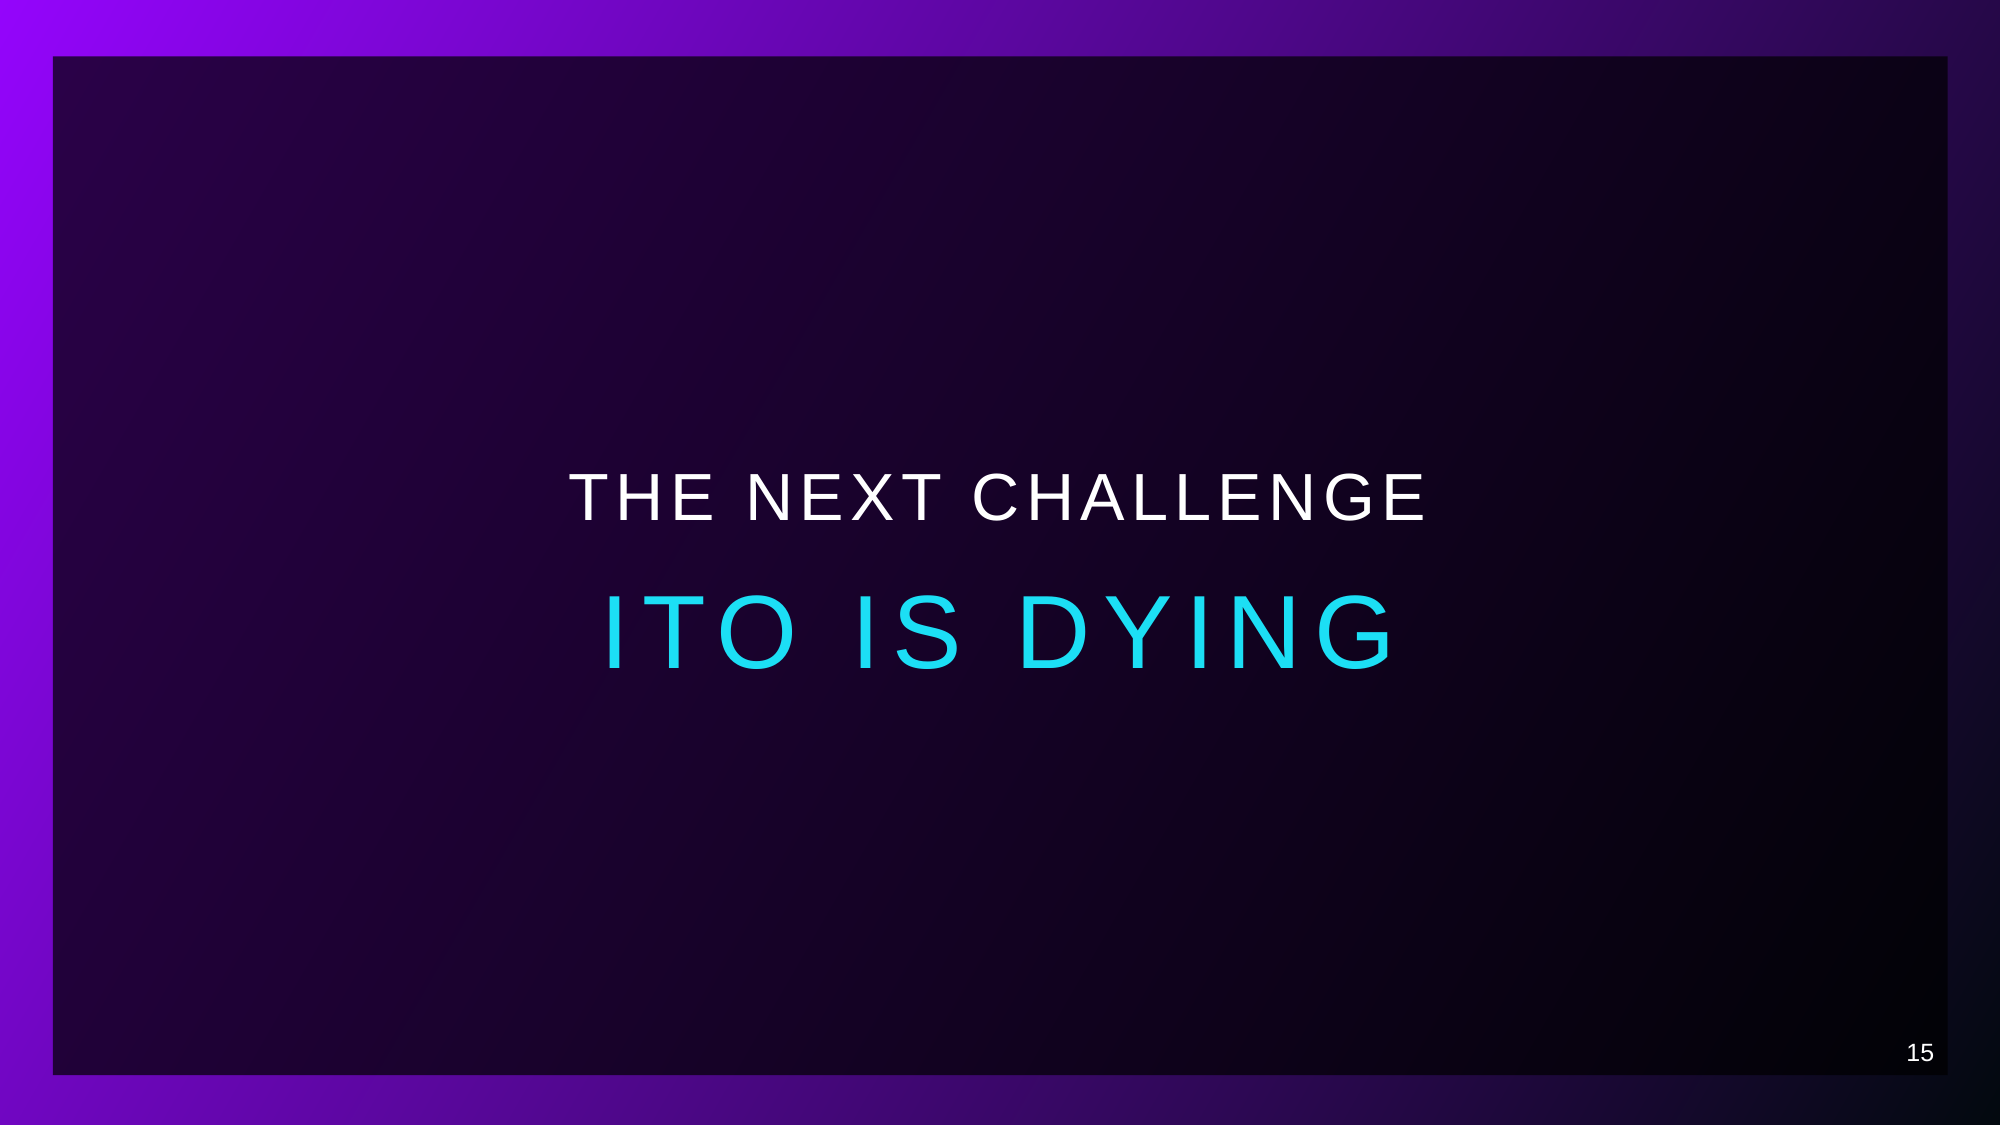

# The next challenge
Ito is dying
15